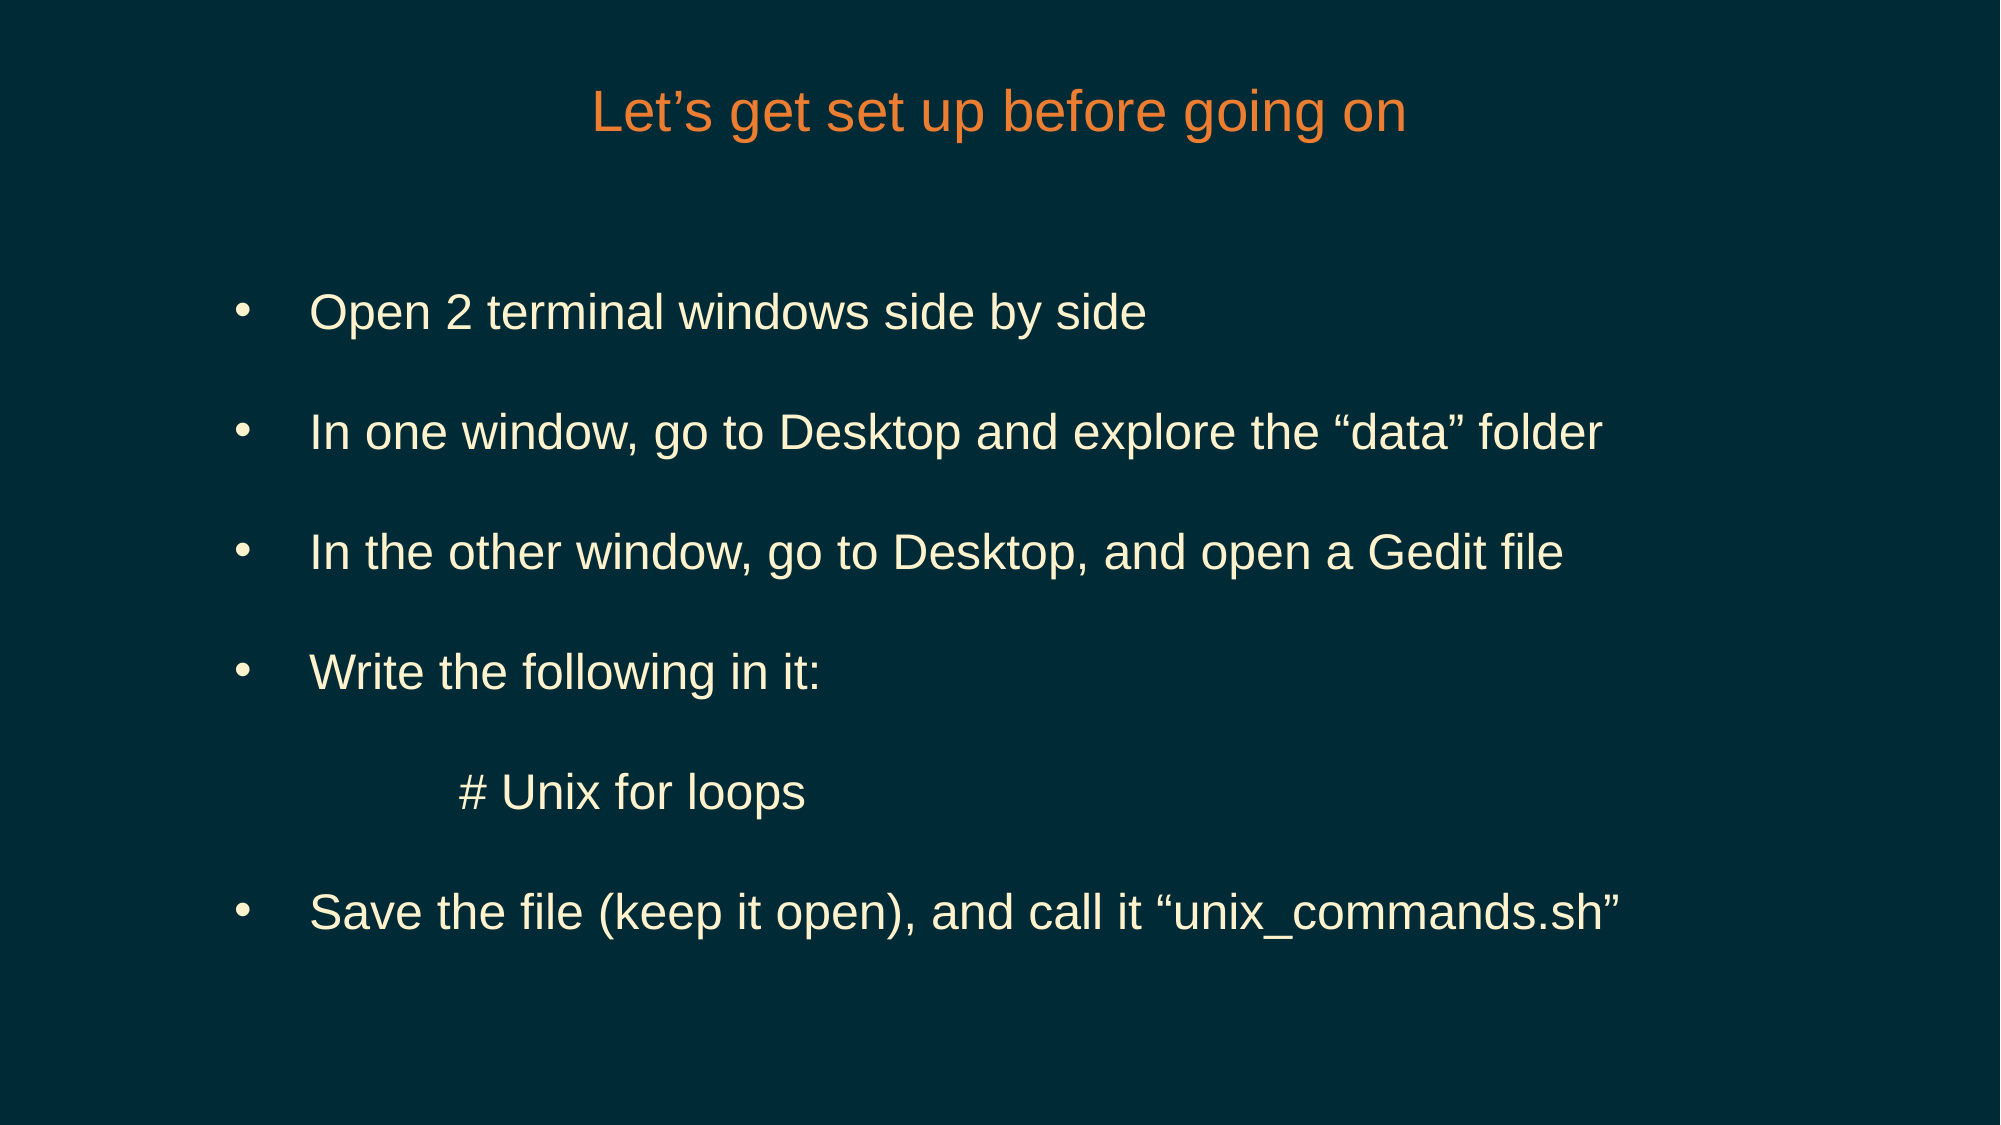

Let’s get set up before going on
Open 2 terminal windows side by side

In one window, go to Desktop and explore the “data” folder

In the other window, go to Desktop, and open a Gedit file

Write the following in it:

# Unix for loops

Save the file (keep it open), and call it “unix_commands.sh”